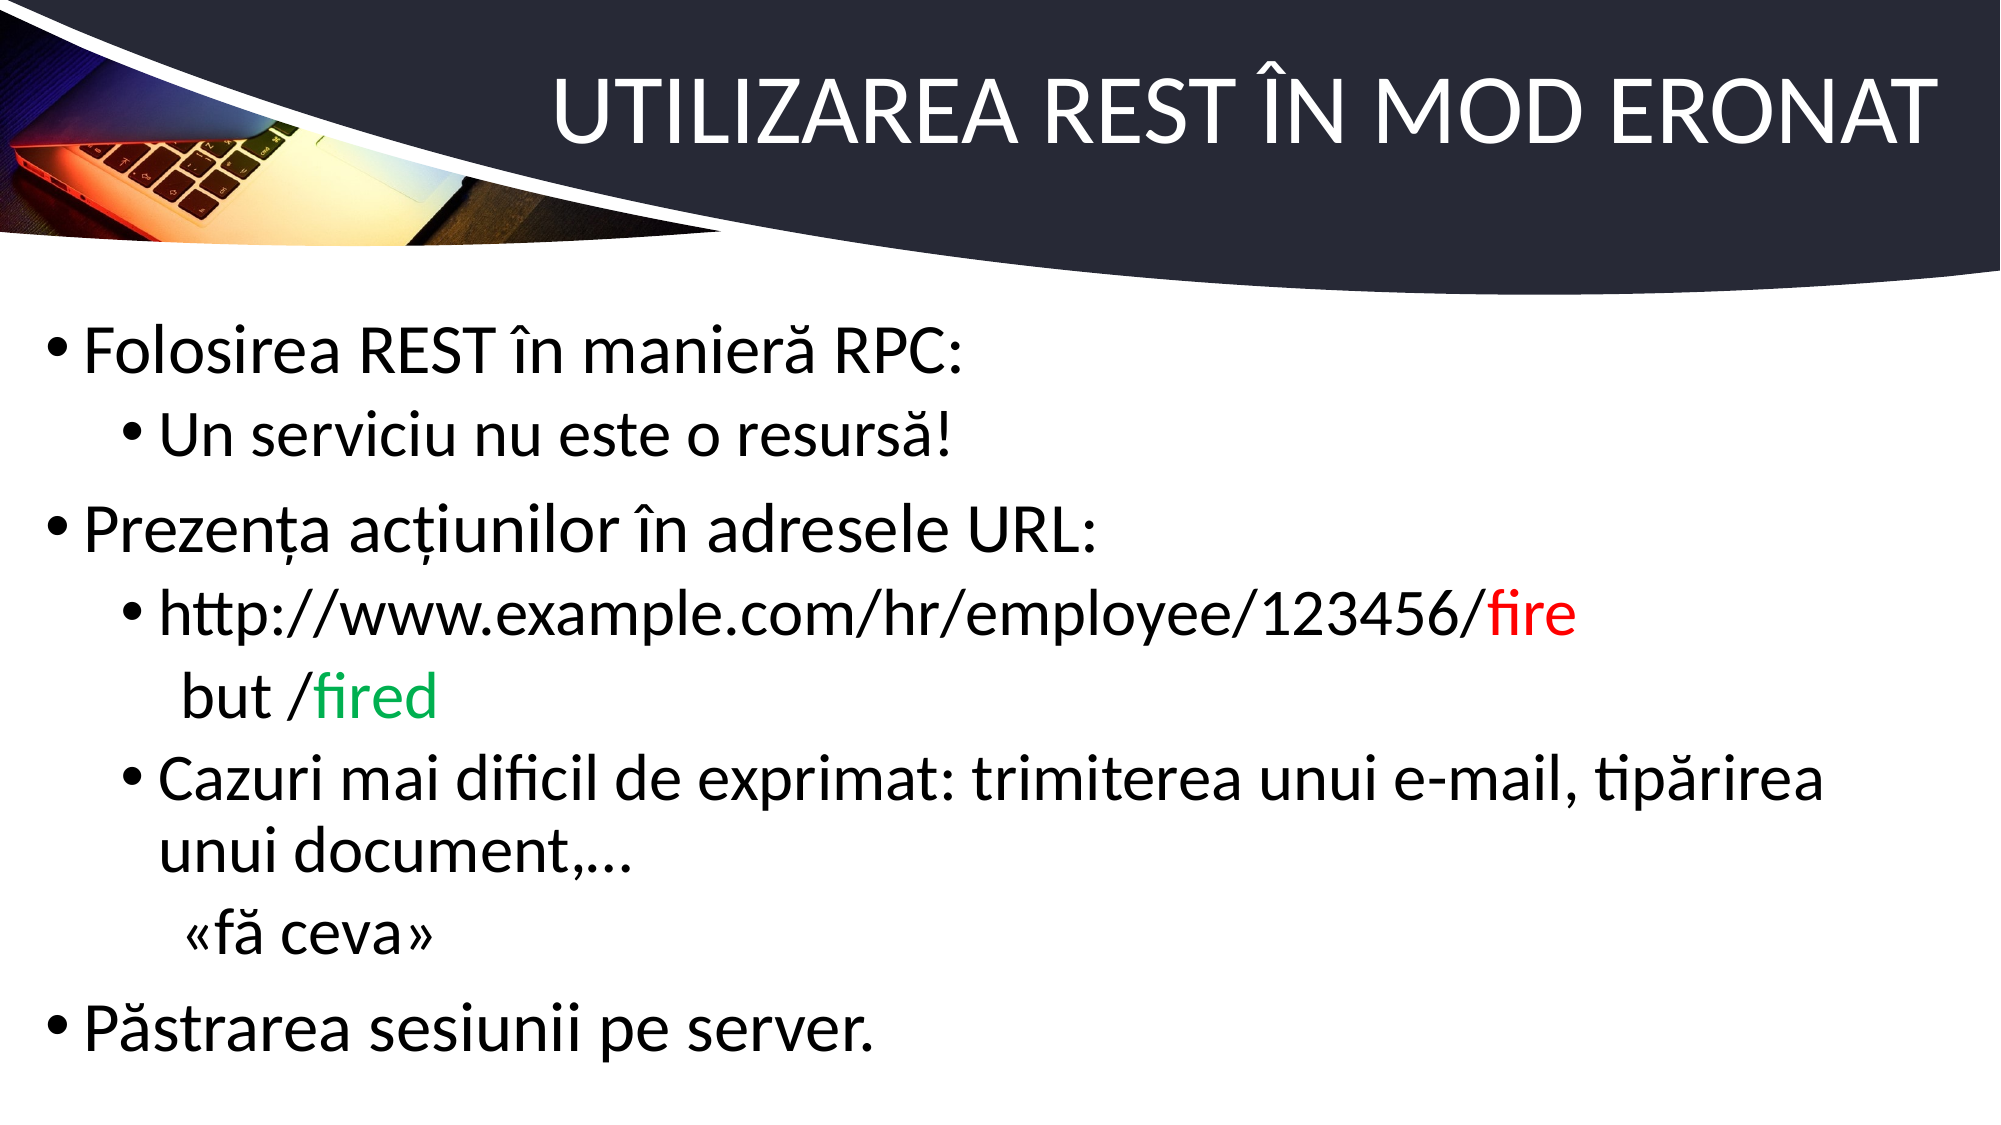

# Utilizarea REST în mod eronat
Folosirea REST în manieră RPC:
Un serviciu nu este o resursă!
Prezența acțiunilor în adresele URL:
http://www.example.com/hr/employee/123456/fire
    but /fired
Cazuri mai dificil de exprimat: trimiterea unui e-mail, tipărirea unui document,…
    «fă ceva»
Păstrarea sesiunii pe server.